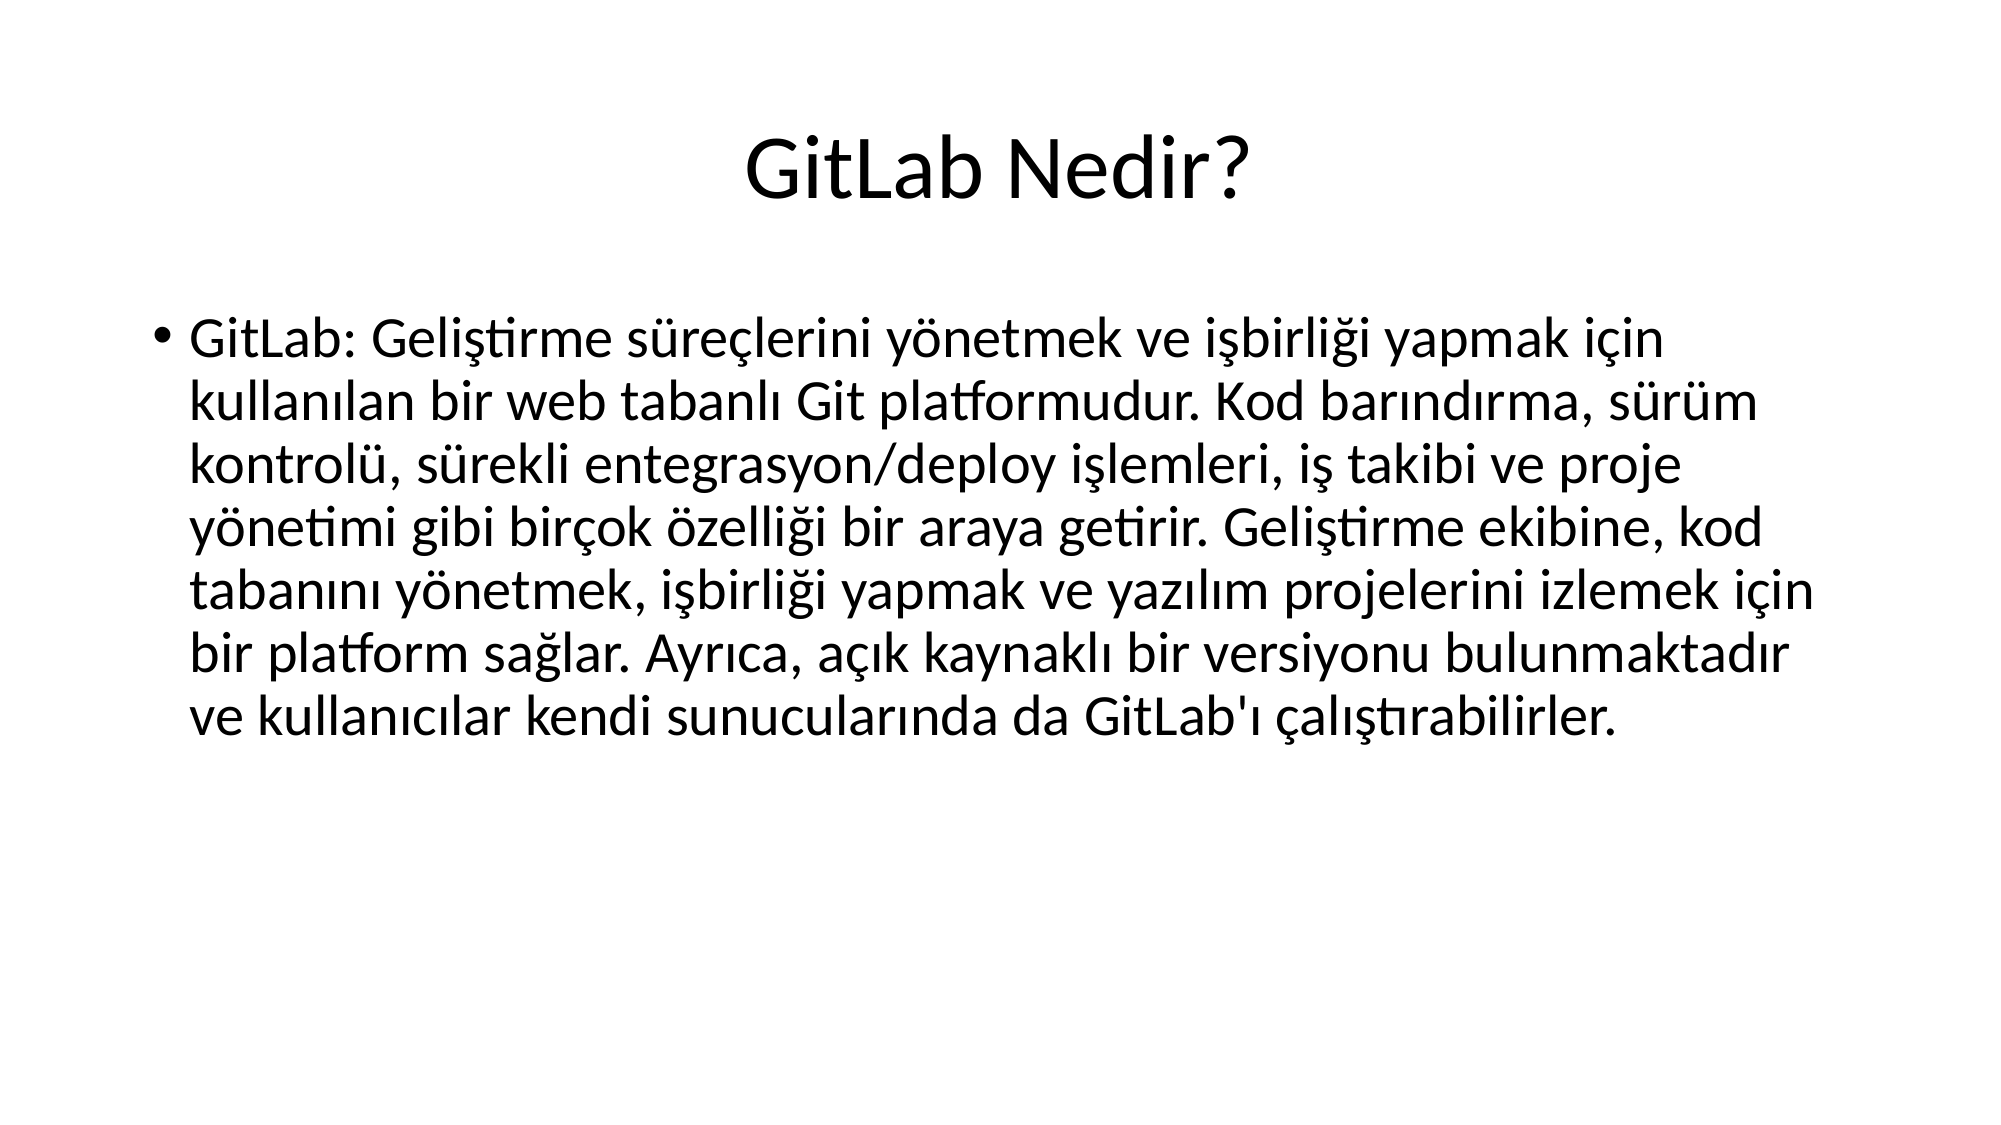

# GitLab Nedir?
GitLab: Geliştirme süreçlerini yönetmek ve işbirliği yapmak için kullanılan bir web tabanlı Git platformudur. Kod barındırma, sürüm kontrolü, sürekli entegrasyon/deploy işlemleri, iş takibi ve proje yönetimi gibi birçok özelliği bir araya getirir. Geliştirme ekibine, kod tabanını yönetmek, işbirliği yapmak ve yazılım projelerini izlemek için bir platform sağlar. Ayrıca, açık kaynaklı bir versiyonu bulunmaktadır ve kullanıcılar kendi sunucularında da GitLab'ı çalıştırabilirler.